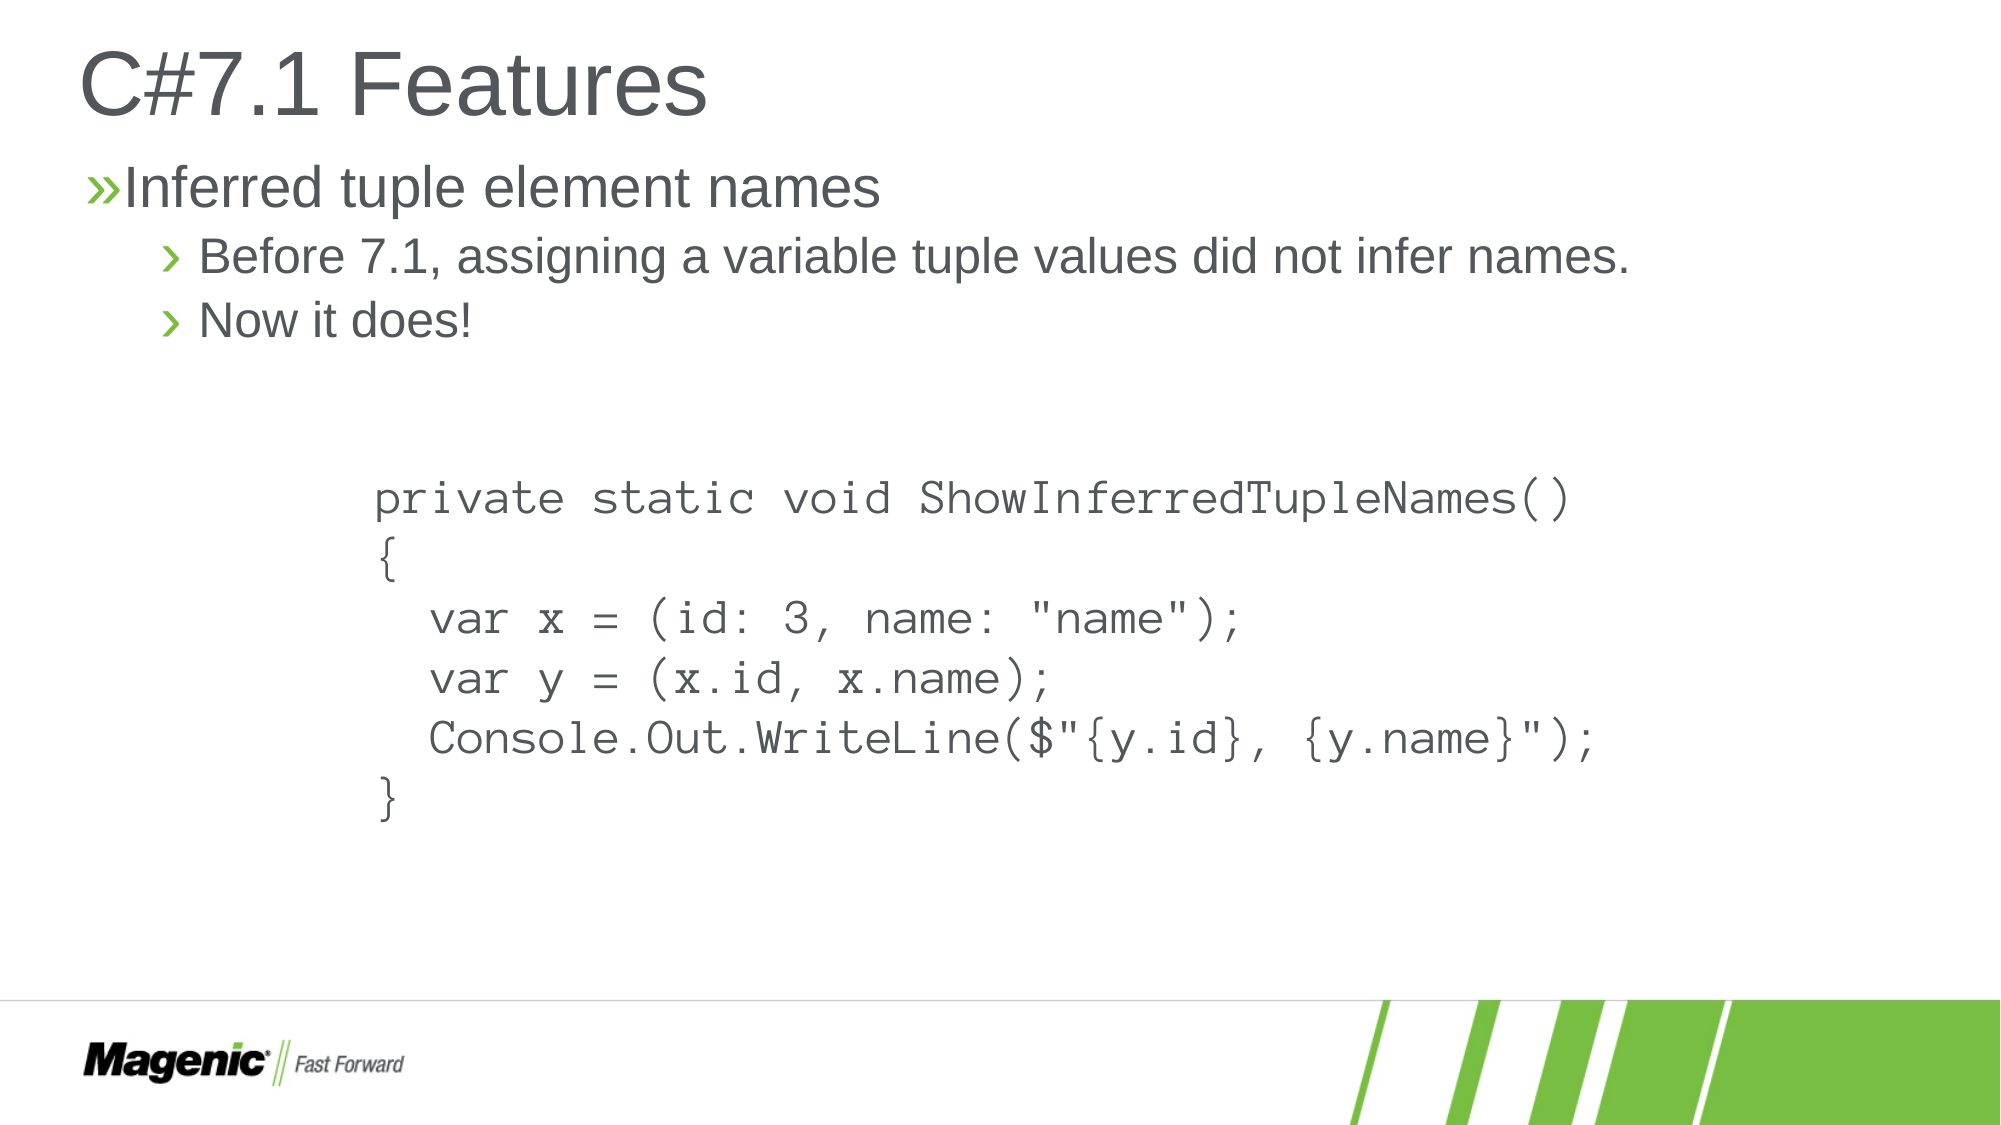

# C#7.1 Features
Inferred tuple element names
Before 7.1, assigning a variable tuple values did not infer names.
Now it does!
private static void ShowInferredTupleNames()
{
  var x = (id: 3, name: "name");
  var y = (x.id, x.name);
  Console.Out.WriteLine($"{y.id}, {y.name}");
}